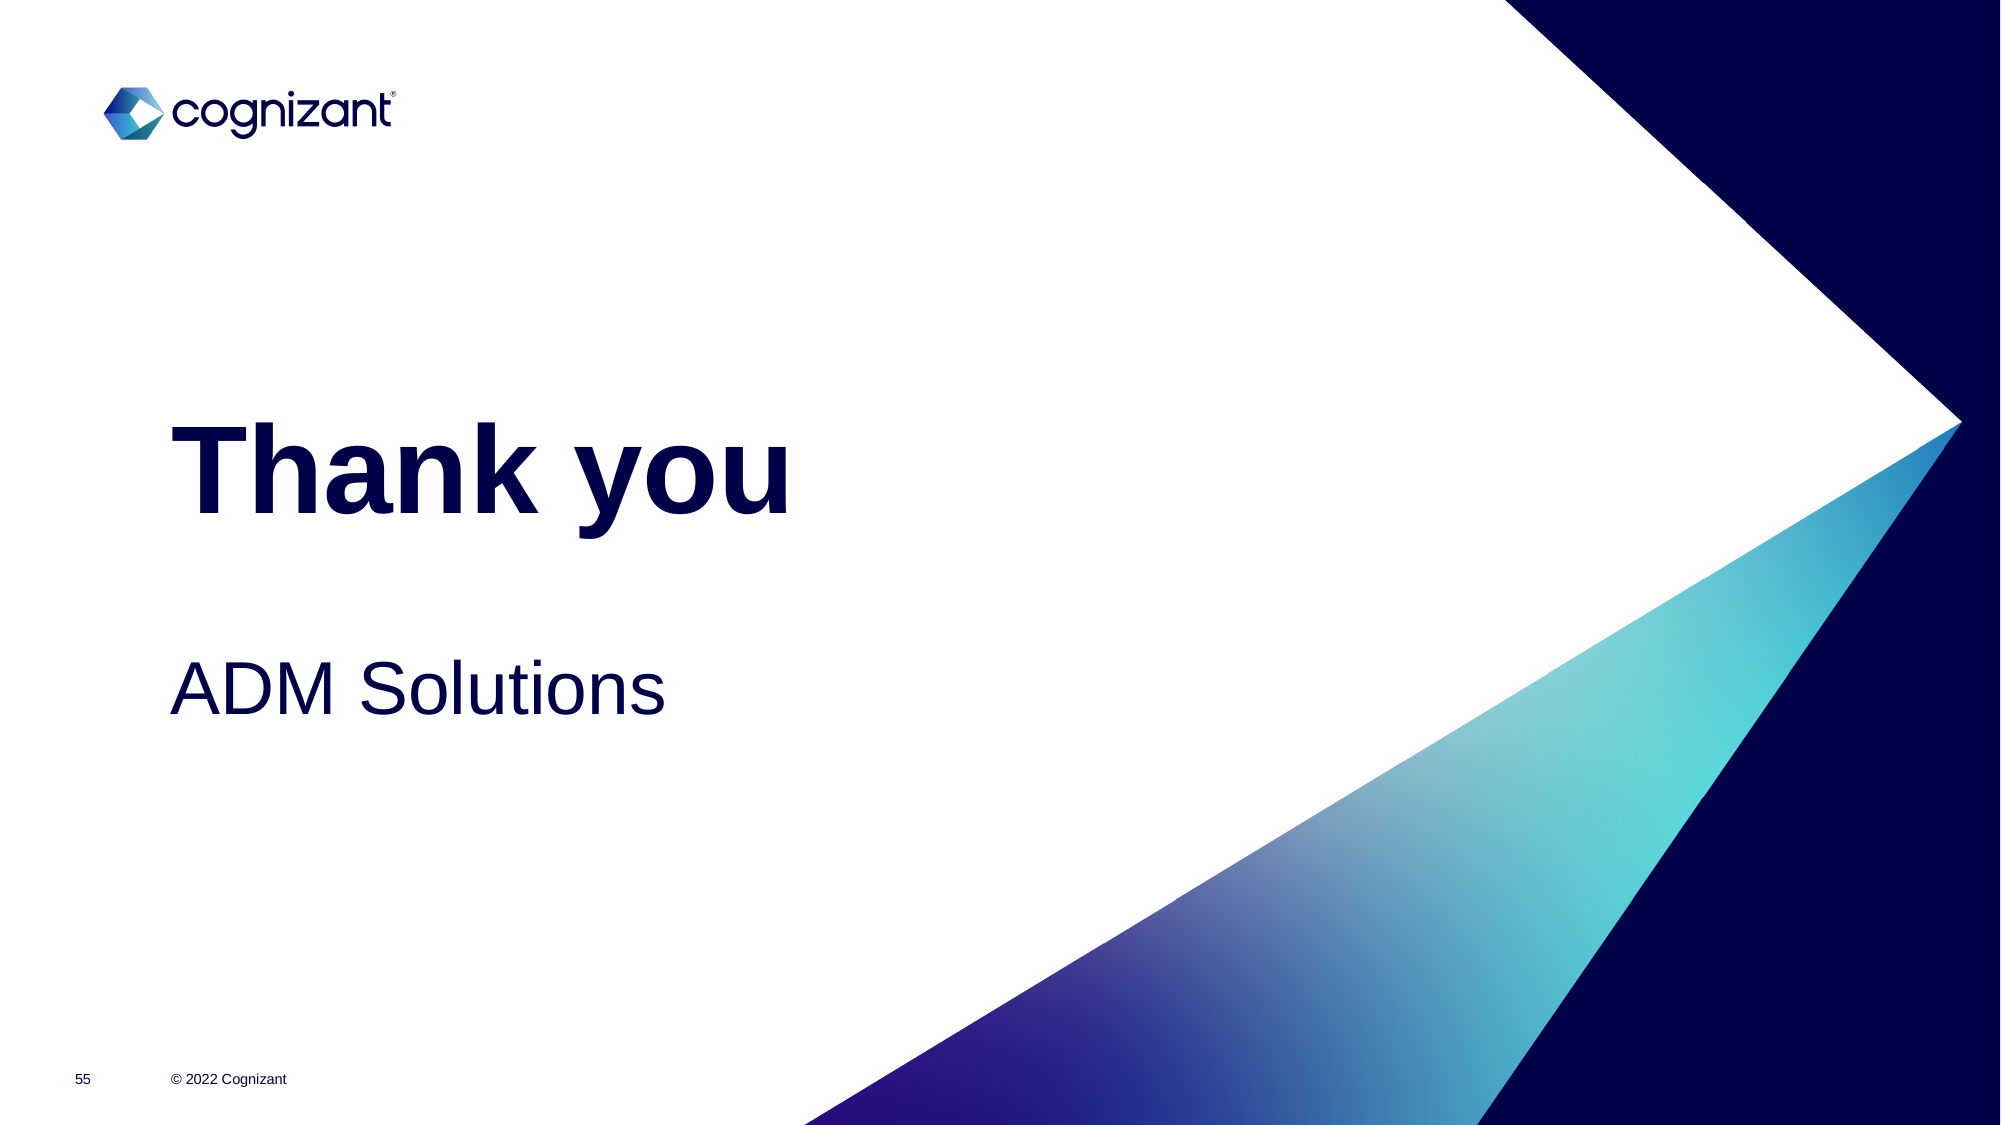

# Thank you

ADM Solutions

© 2022 Cognizant
55